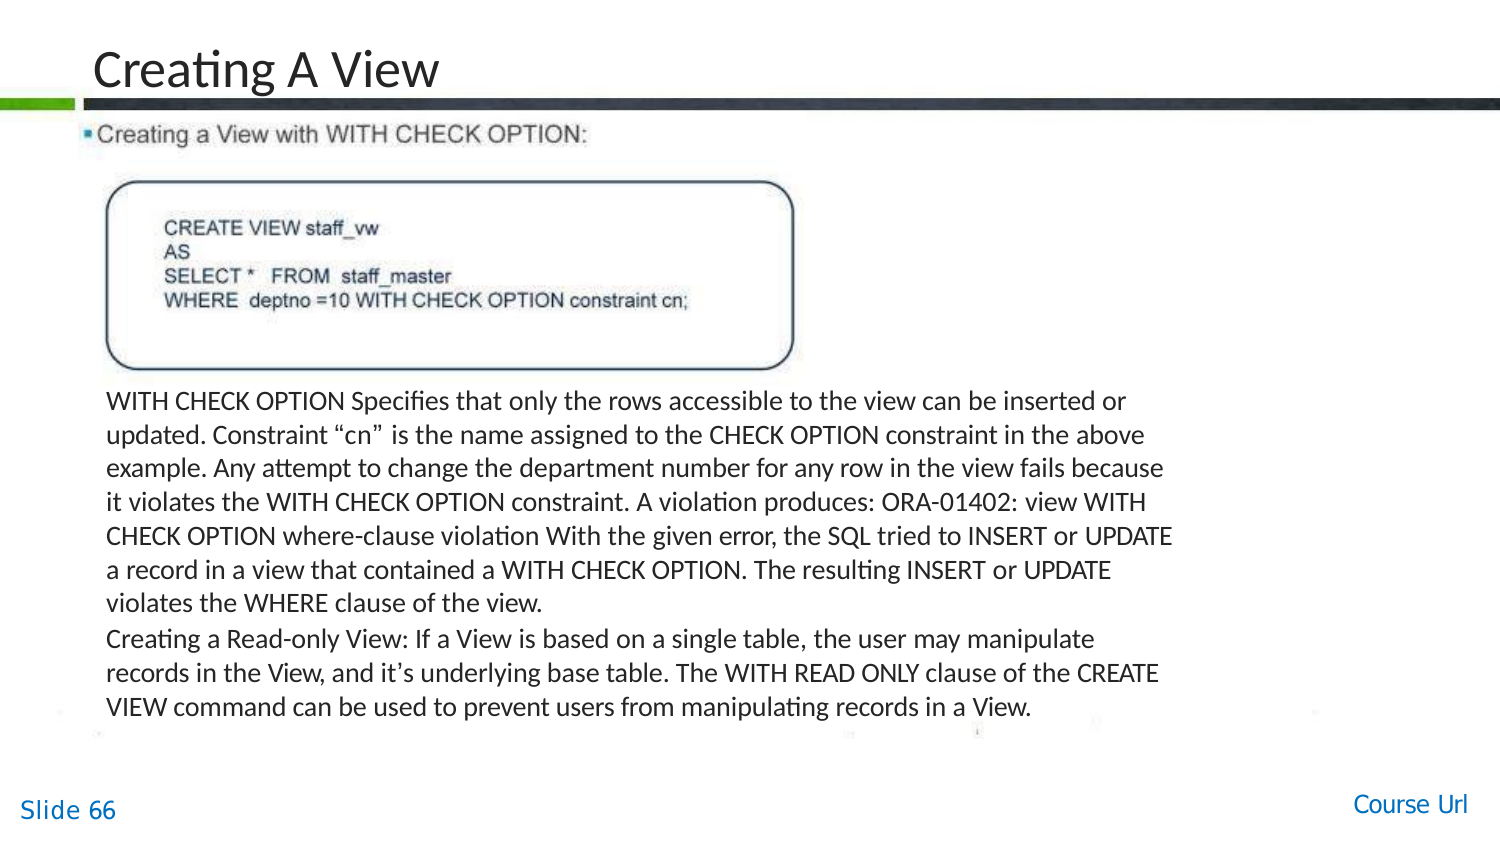

# Creating A View

WITH CHECK OPTION Specifies that only the rows accessible to the view can be inserted or  updated. Constraint “cn” is the name assigned to the CHECK OPTION constraint in the above  example. Any attempt to change the department number for any row in the view fails because  it violates the WITH CHECK OPTION constraint. A violation produces: ORA-01402: view WITH  CHECK OPTION where-clause violation With the given error, the SQL tried to INSERT or UPDATE  a record in a view that contained a WITH CHECK OPTION. The resulting INSERT or UPDATE  violates the WHERE clause of the view.
Creating a Read-only View: If a View is based on a single table, the user may manipulate  records in the View, and it’s underlying base table. The WITH READ ONLY clause of the CREATE  VIEW command can be used to prevent users from manipulating records in a View.
Course Url
Slide 66